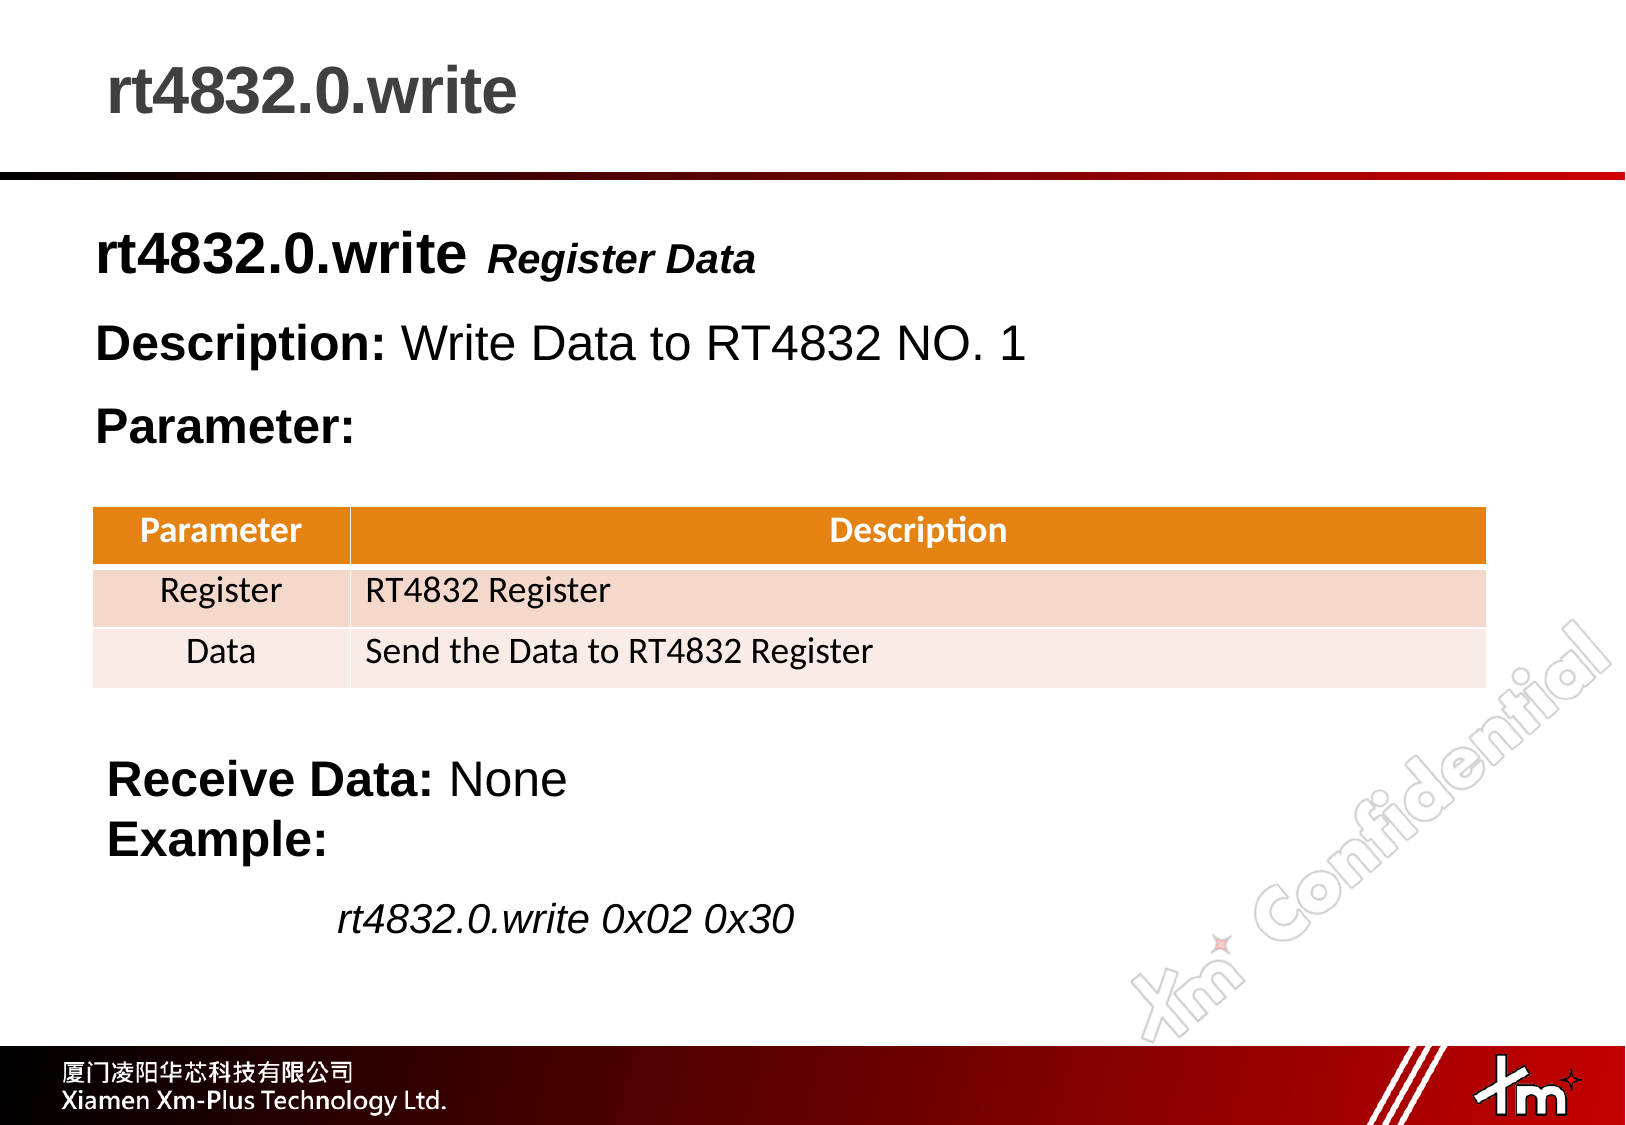

# rt4832.0.write
rt4832.0.write Register Data
Description: Write Data to RT4832 NO. 1
Parameter:

| Parameter | Description |
| --- | --- |
| Register | RT4832 Register |
| Data | Send the Data to RT4832 Register |
Receive Data: None
Example:
	       rt4832.0.write 0x02 0x30